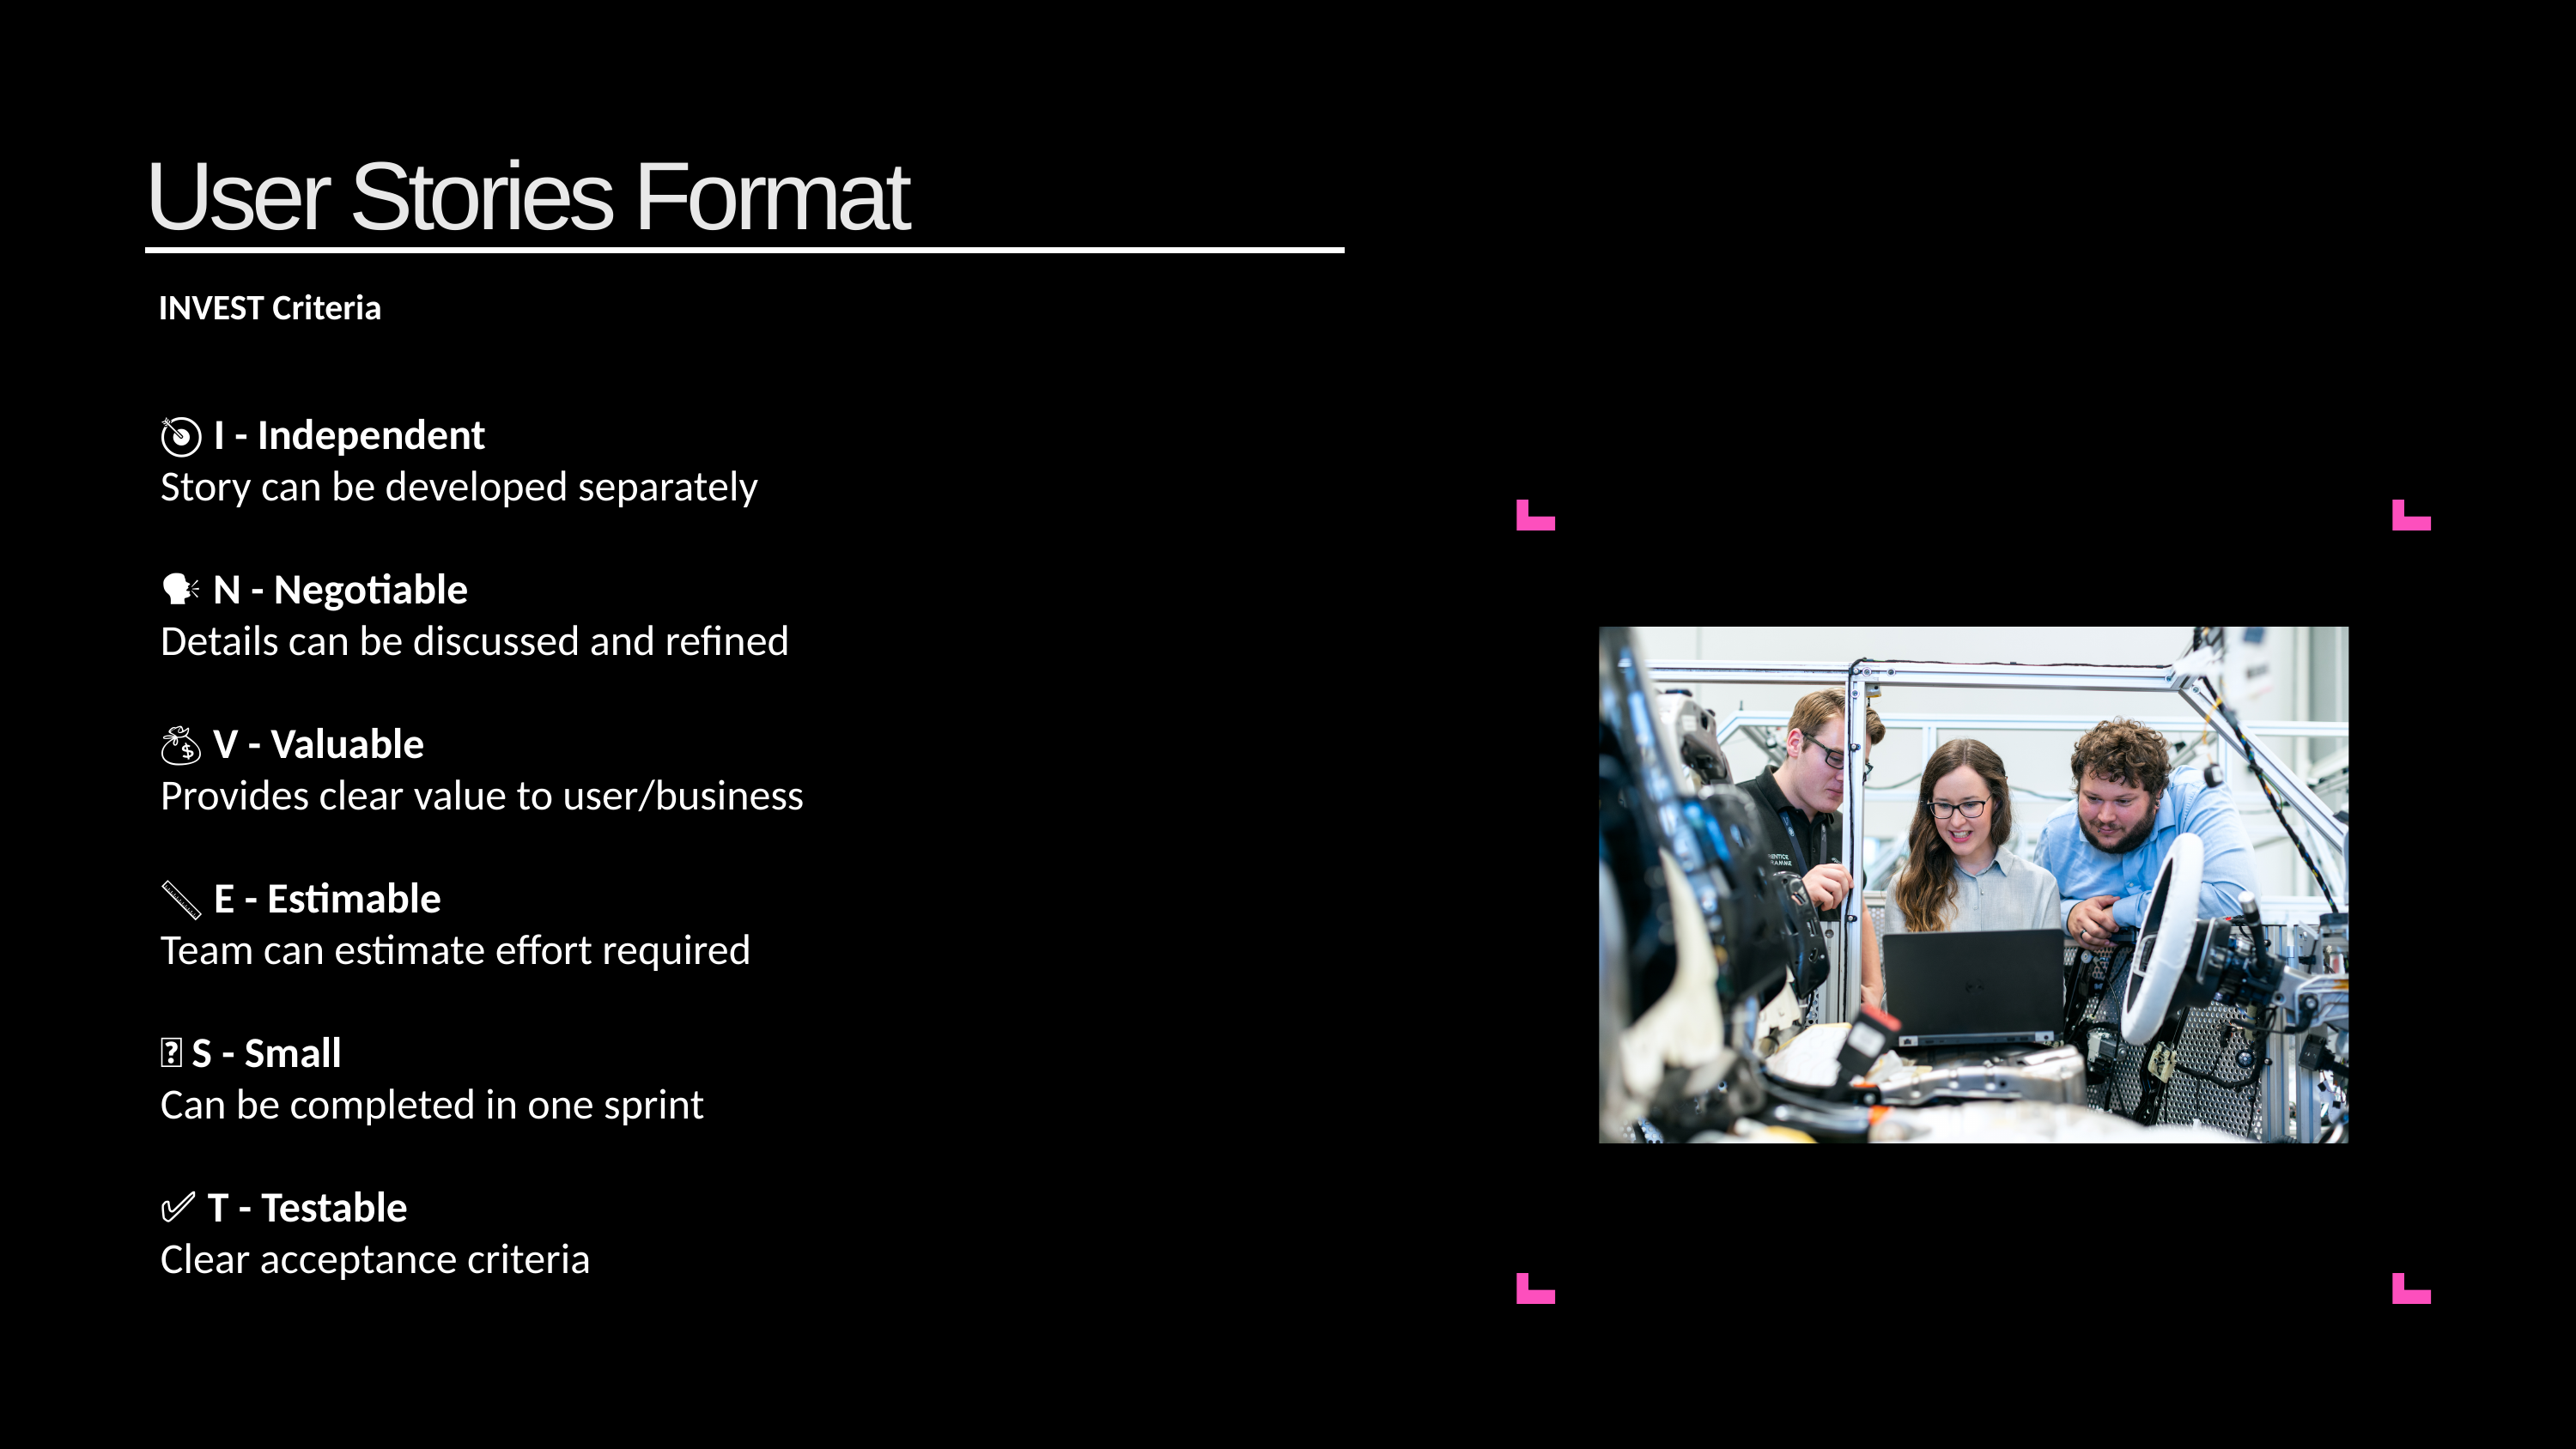

User Stories Format

INVEST Criteria
🎯 I - Independent
Story can be developed separately

🗣️ N - Negotiable
Details can be discussed and refined

💰 V - Valuable
Provides clear value to user/business

📏 E - Estimable
Team can estimate effort required

🤏 S - Small
Can be completed in one sprint

✅ T - Testable
Clear acceptance criteria